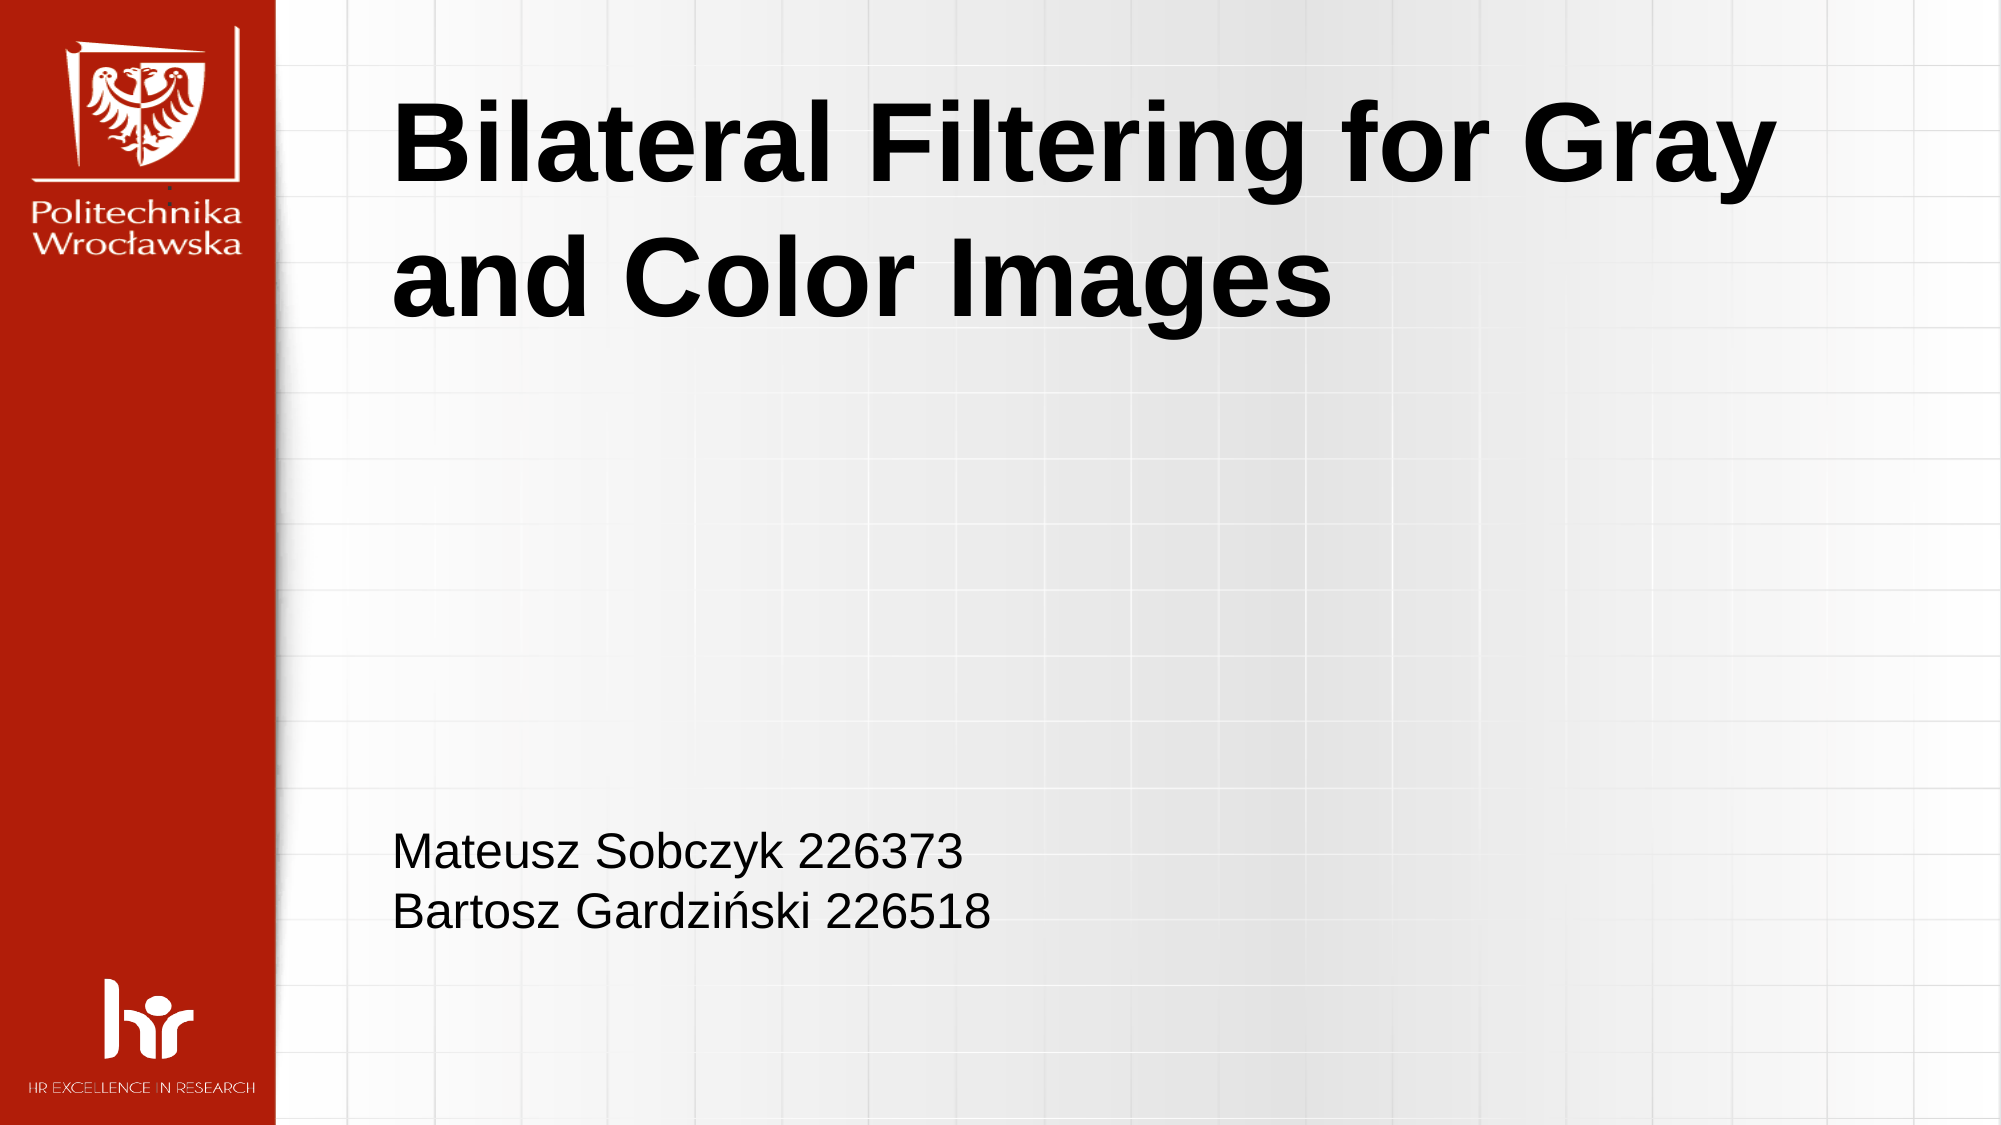

Bilateral Filtering for Gray and Color Images

Mateusz Sobczyk 226373
Bartosz Gardziński 226518

: